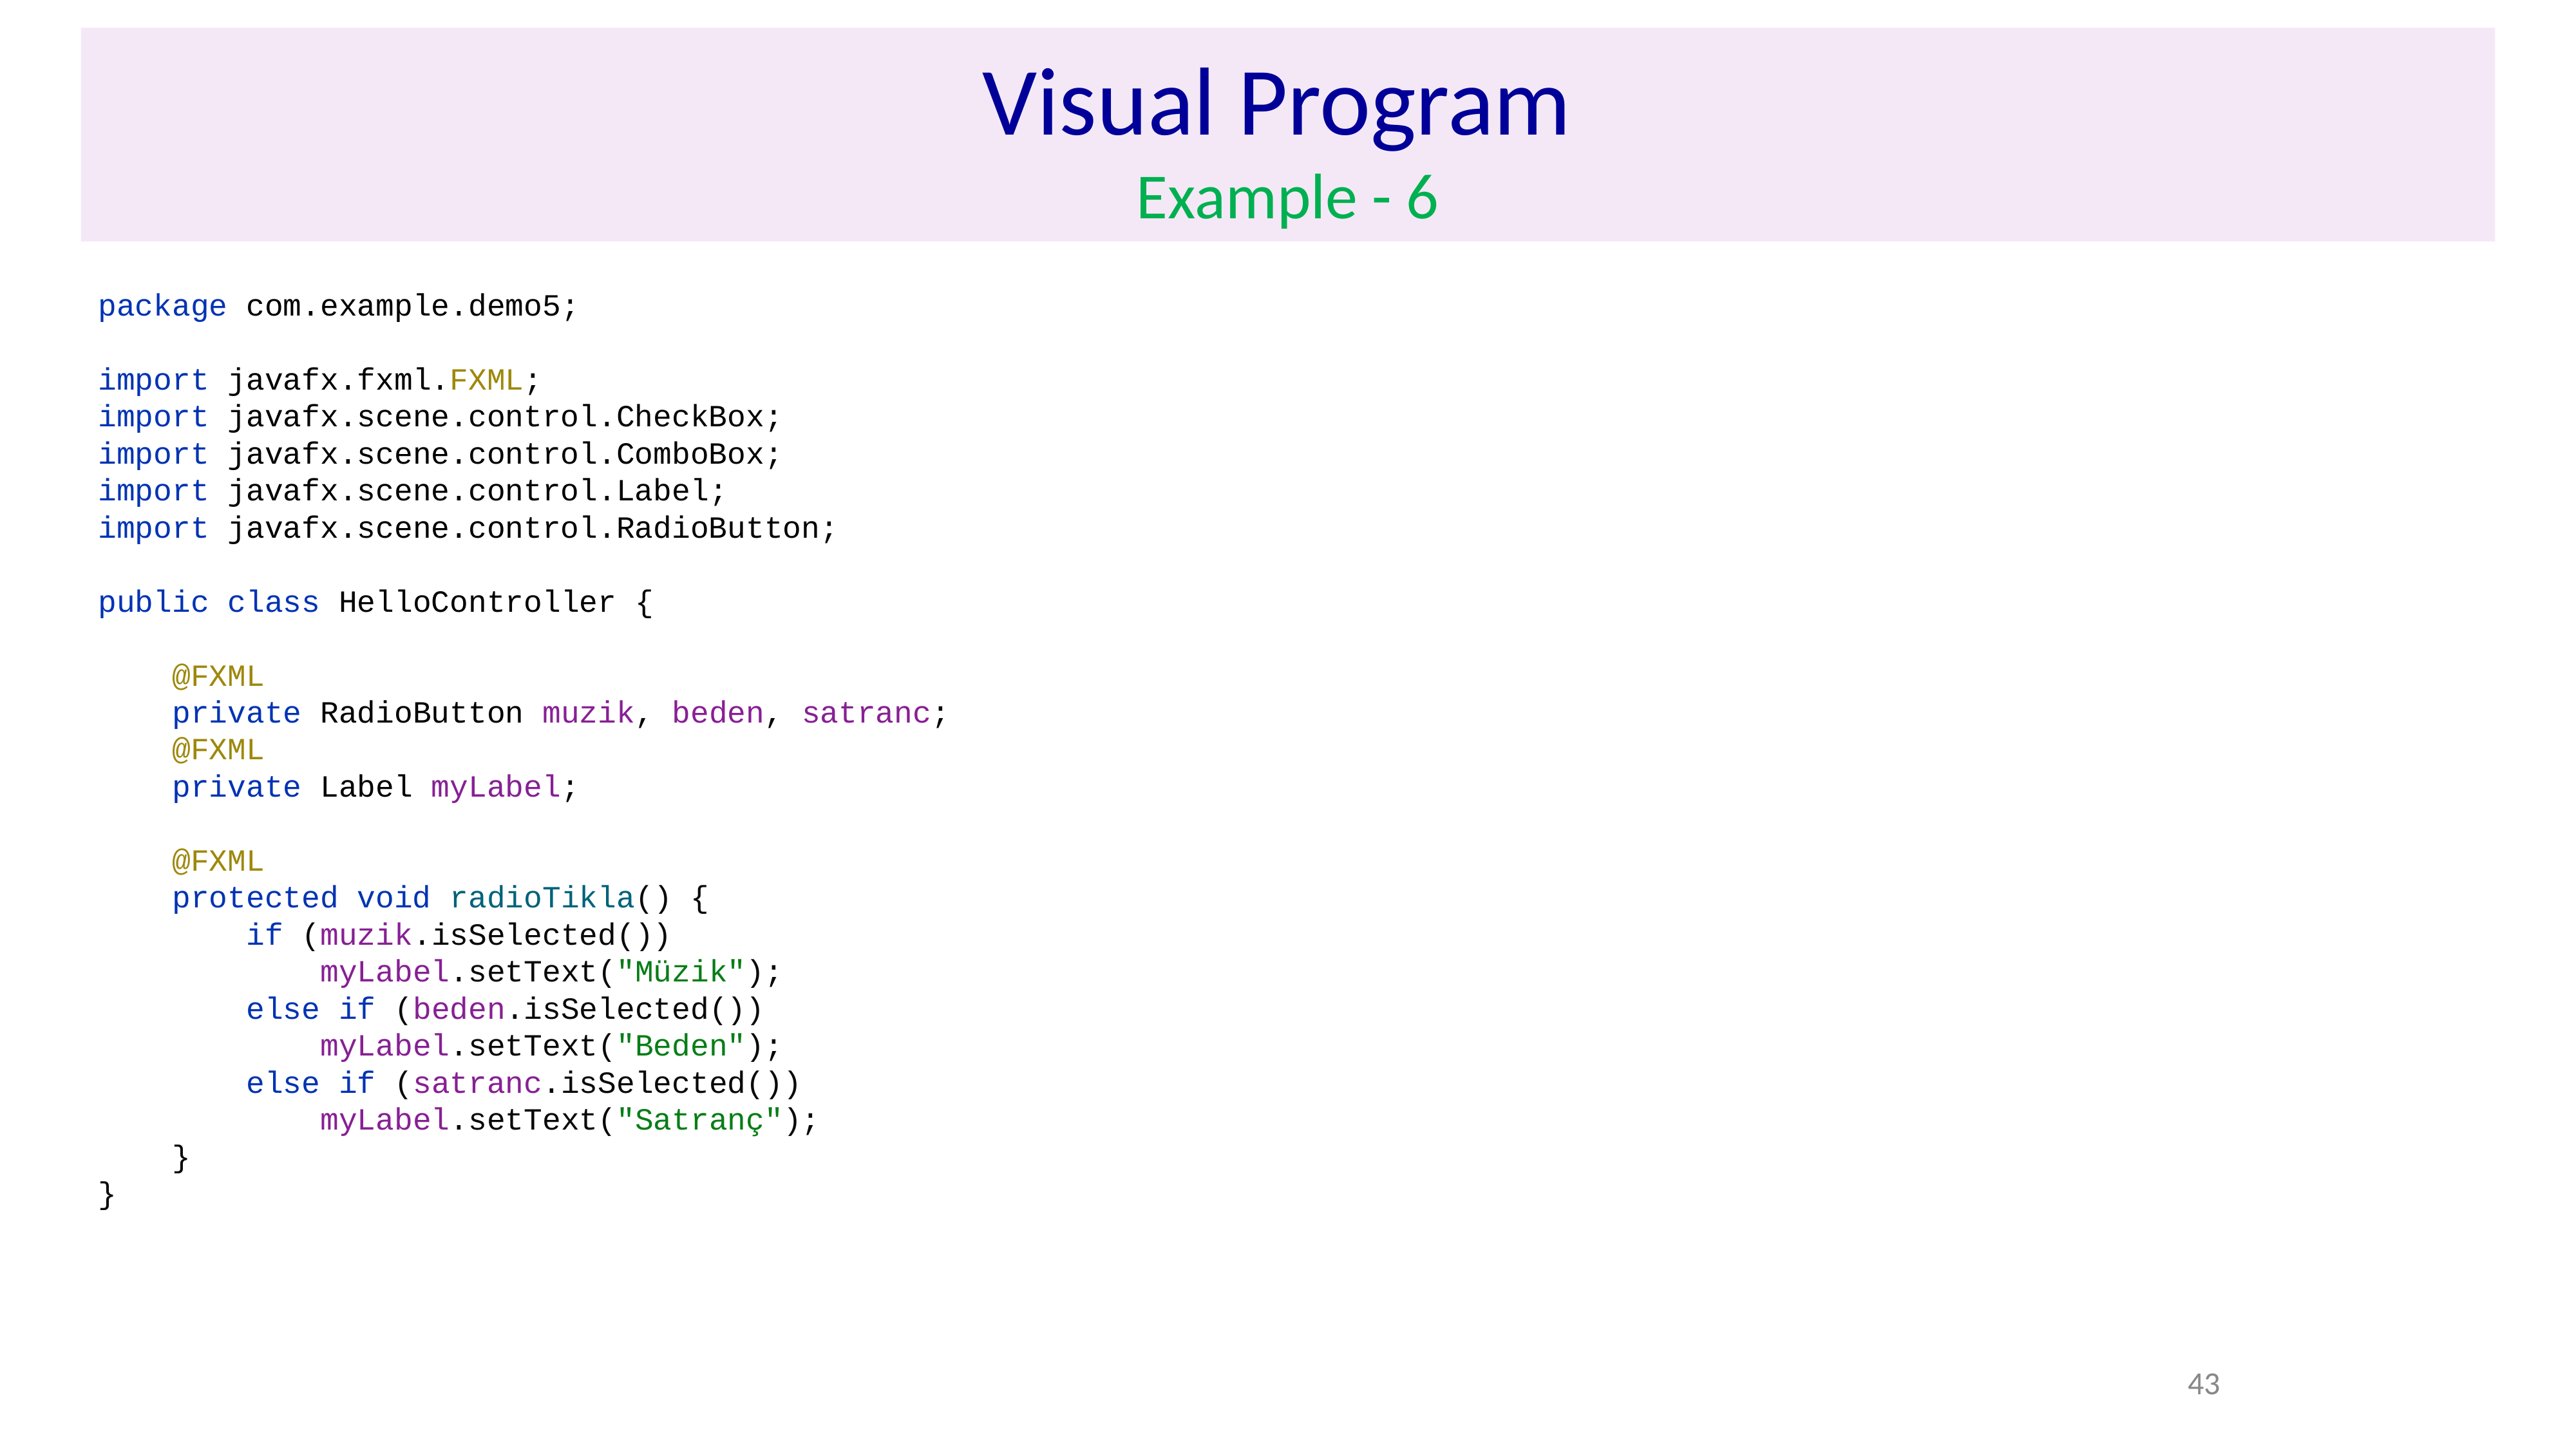

# Visual Program Example - 6
package com.example.demo5;

import javafx.fxml.FXML;
import javafx.scene.control.CheckBox;
import javafx.scene.control.ComboBox;
import javafx.scene.control.Label;
import javafx.scene.control.RadioButton;

public class HelloController {

    @FXML
    private RadioButton muzik, beden, satranc;
    @FXML
    private Label myLabel;

    @FXML
    protected void radioTikla() {
        if (muzik.isSelected())
            myLabel.setText("Müzik");
        else if (beden.isSelected())
            myLabel.setText("Beden");
        else if (satranc.isSelected())
            myLabel.setText("Satranç");
    }
}
43